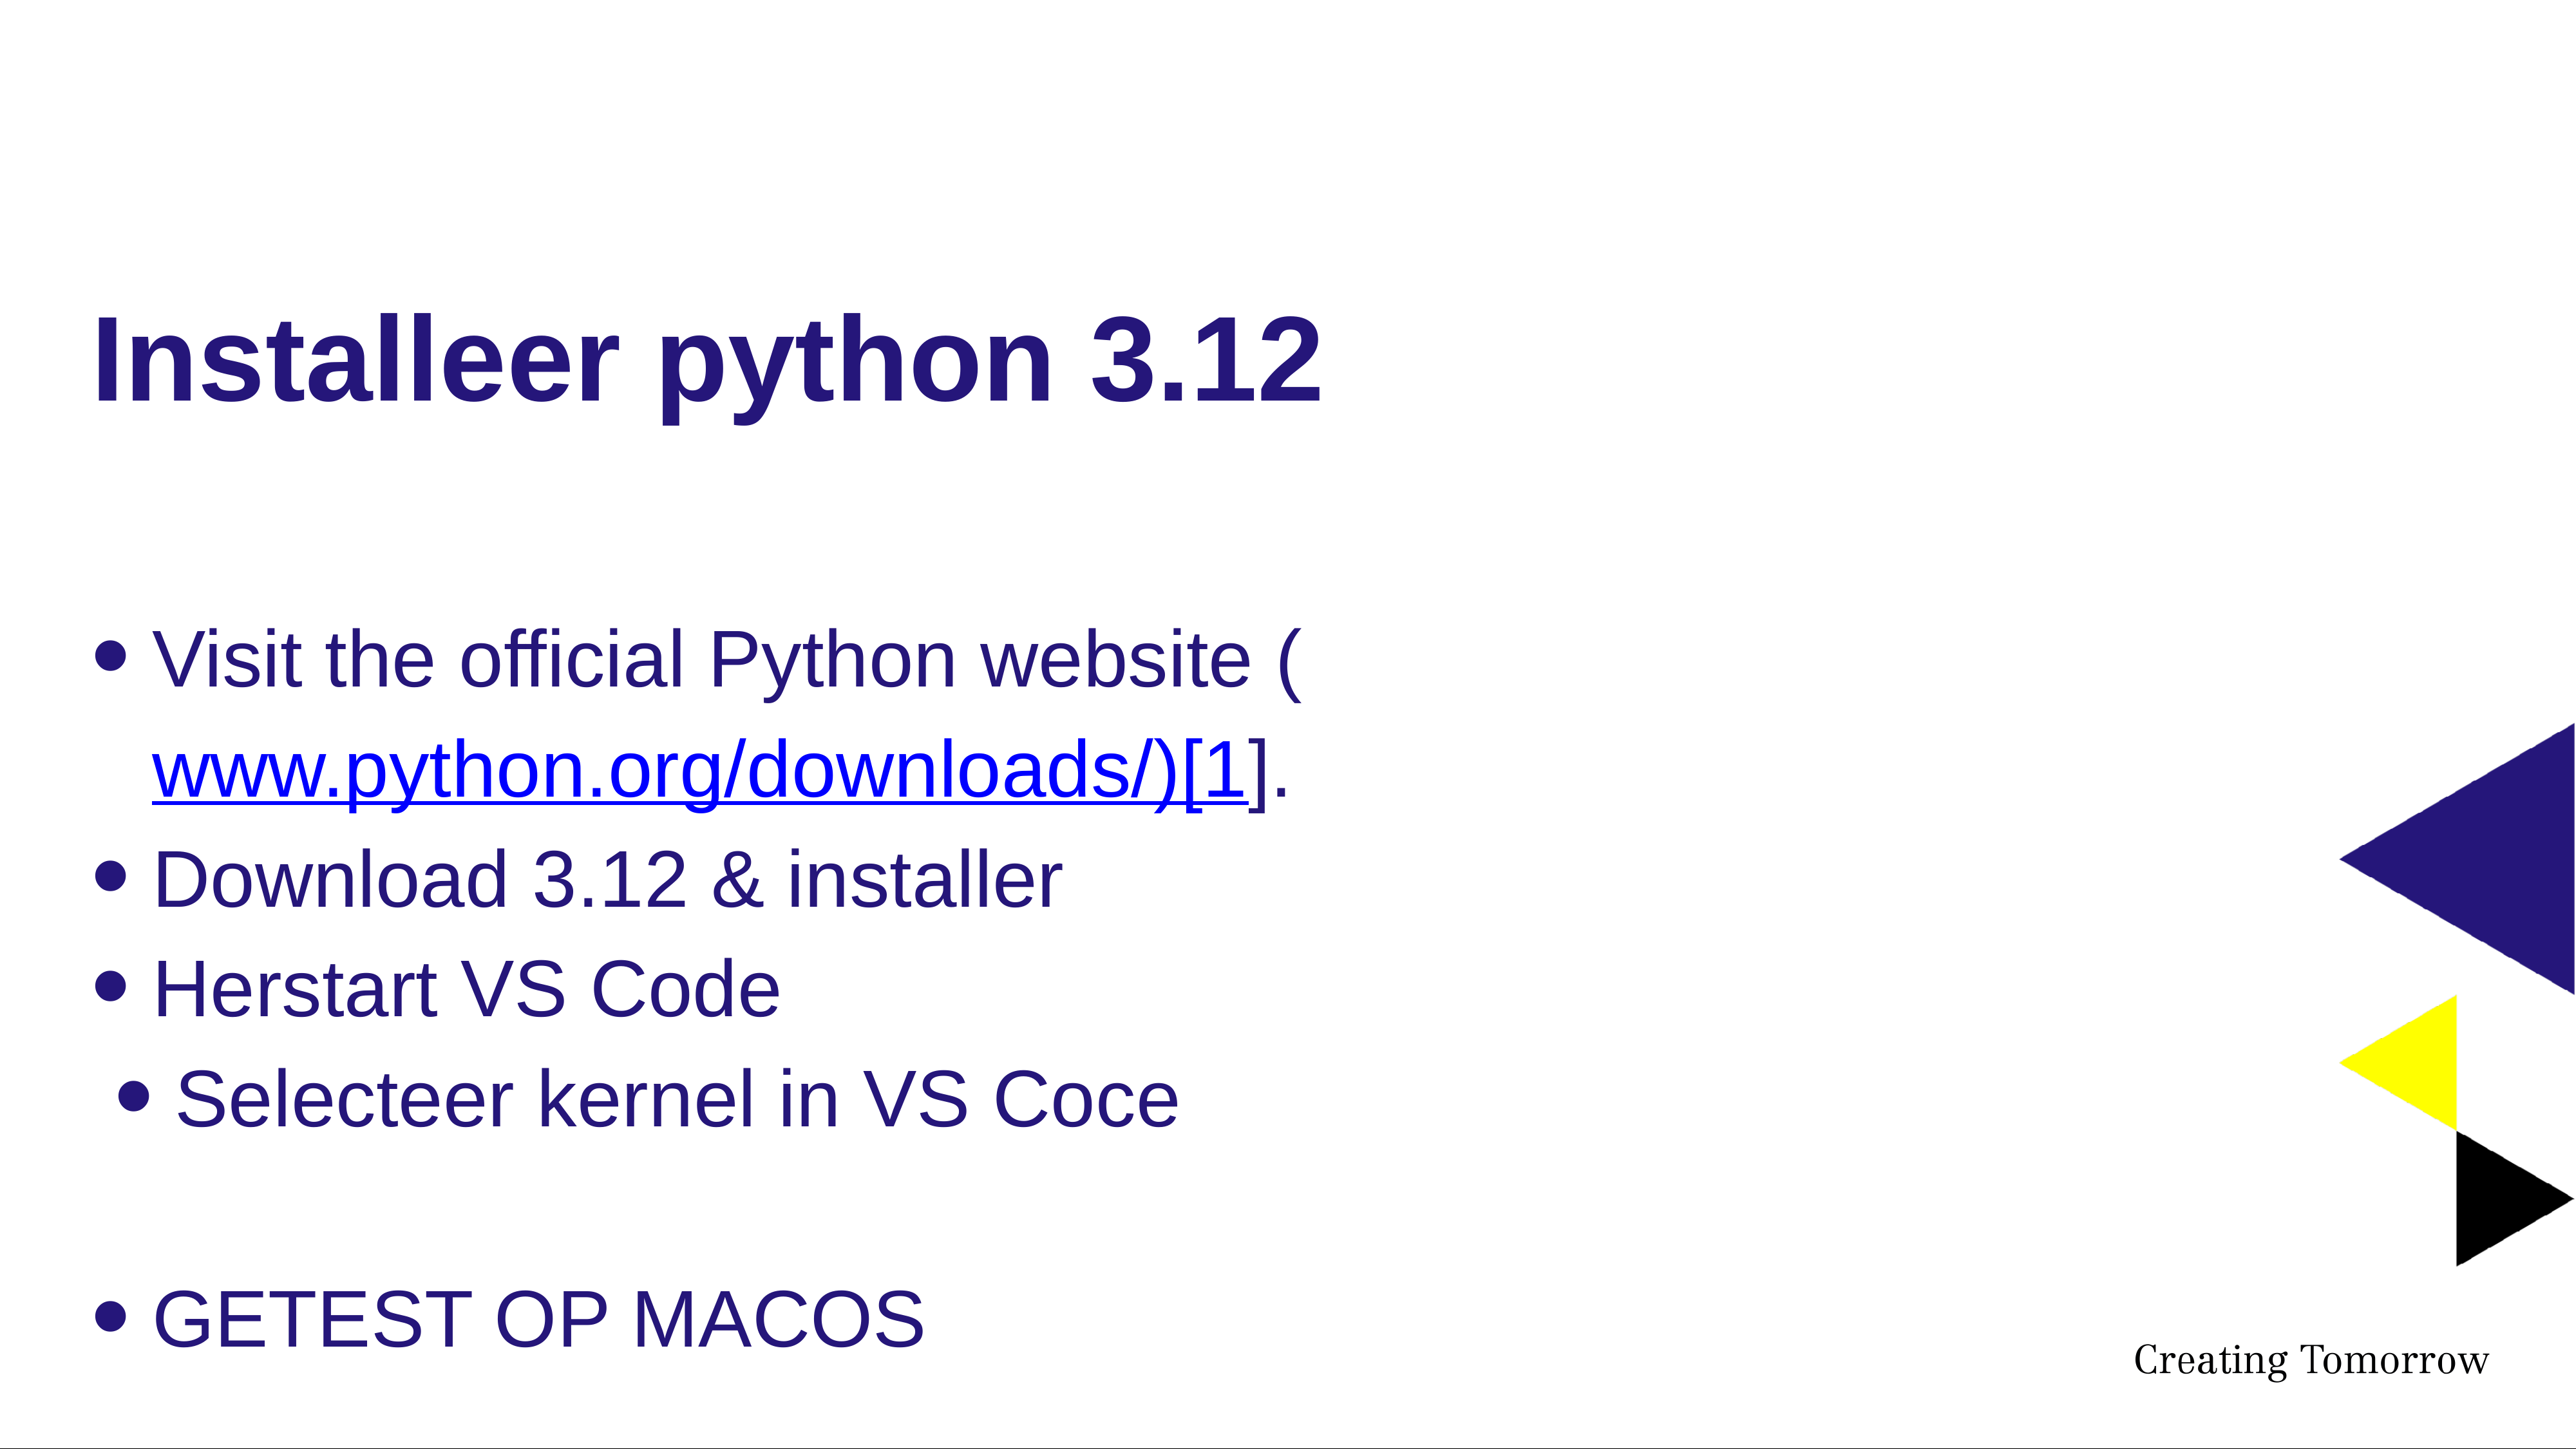

# Installeer python 3.12
Visit the official Python website (www.python.org/downloads/)[1].
Download 3.12 & installer
Herstart VS Code
Selecteer kernel in VS Coce

GETEST OP MACOS